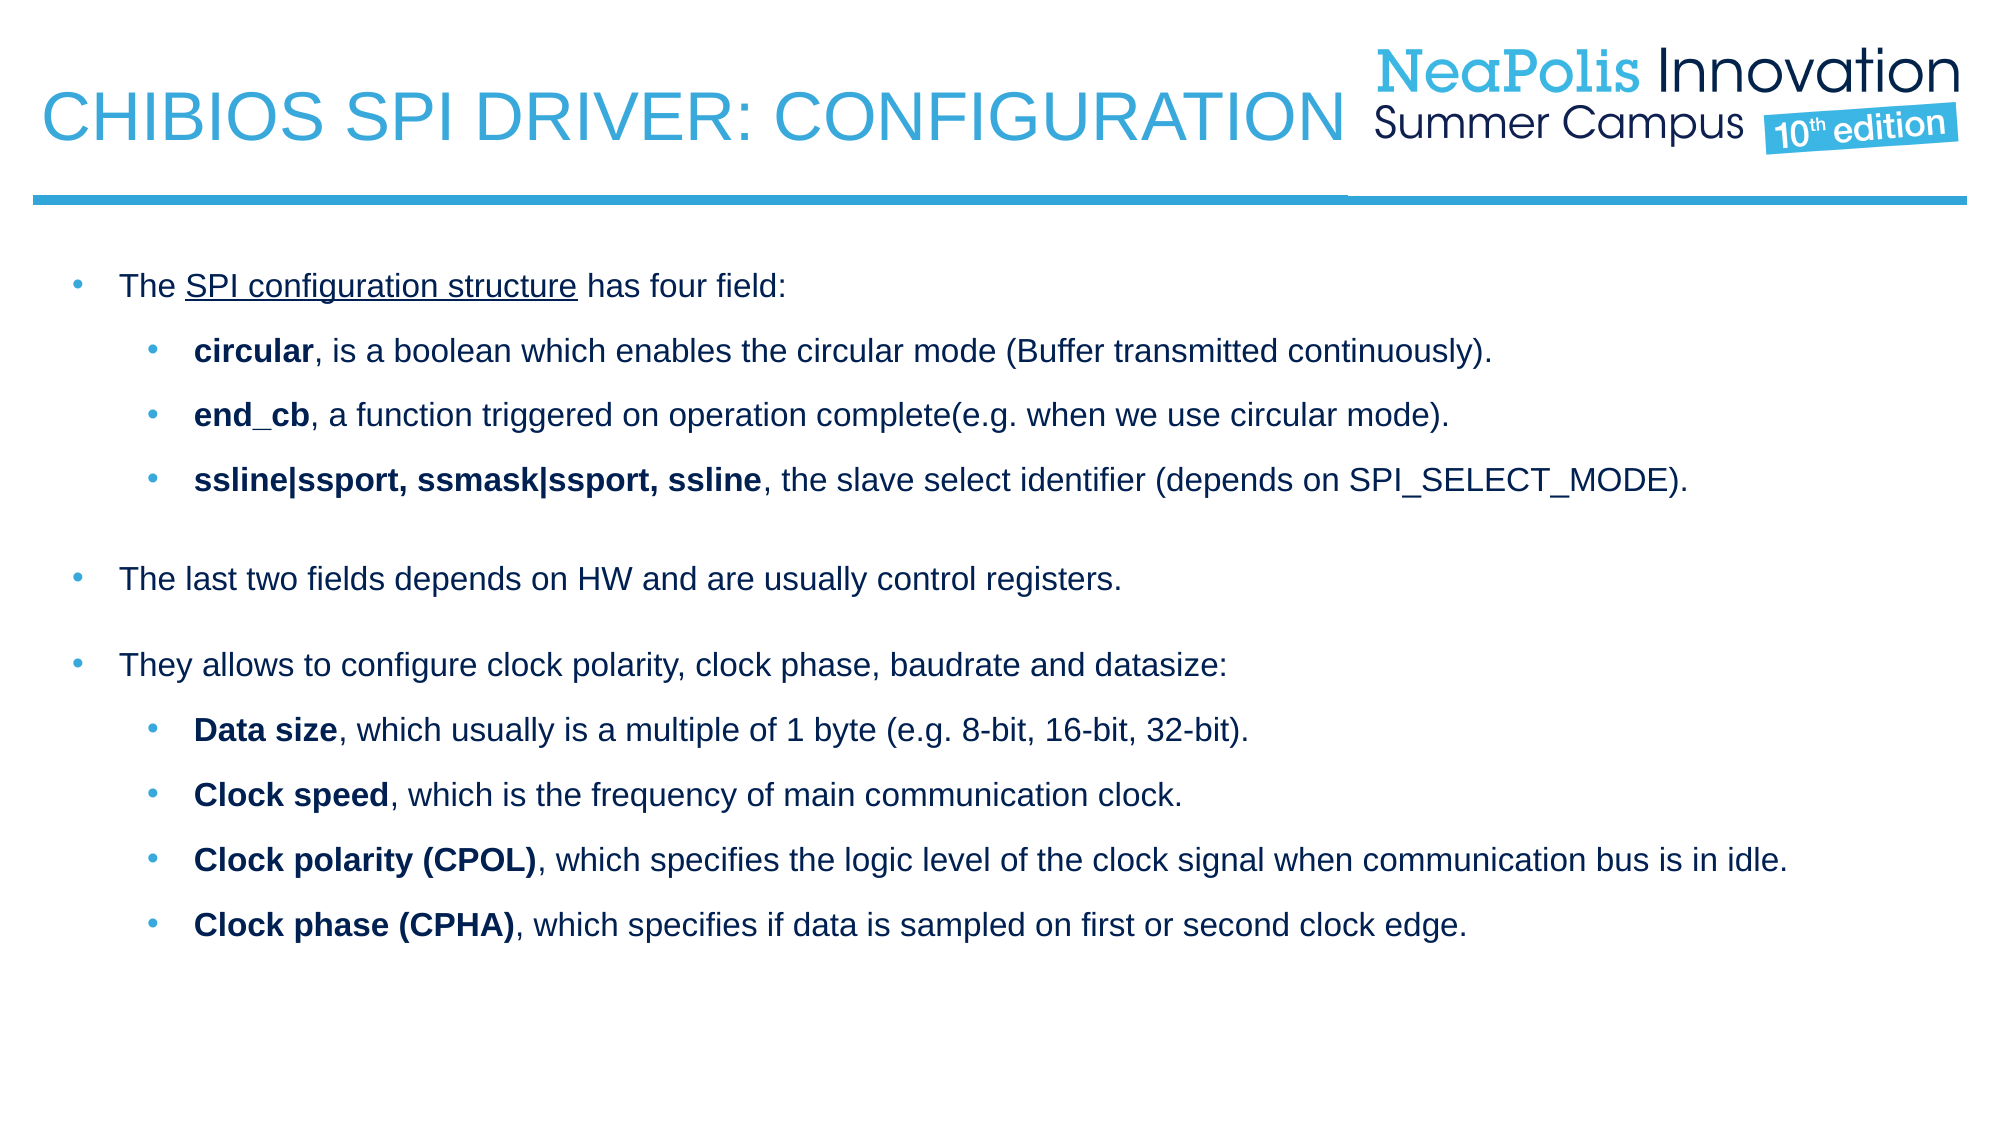

CHIBIOS SPI DRIVER: CONFIGURATION
The SPI configuration structure has four field:
circular, is a boolean which enables the circular mode (Buffer transmitted continuously).
end_cb, a function triggered on operation complete(e.g. when we use circular mode).
ssline|ssport, ssmask|ssport, ssline, the slave select identifier (depends on SPI_SELECT_MODE).
The last two fields depends on HW and are usually control registers.
They allows to configure clock polarity, clock phase, baudrate and datasize:
Data size, which usually is a multiple of 1 byte (e.g. 8-bit, 16-bit, 32-bit).
Clock speed, which is the frequency of main communication clock.
Clock polarity (CPOL), which specifies the logic level of the clock signal when communication bus is in idle.
Clock phase (CPHA), which specifies if data is sampled on first or second clock edge.